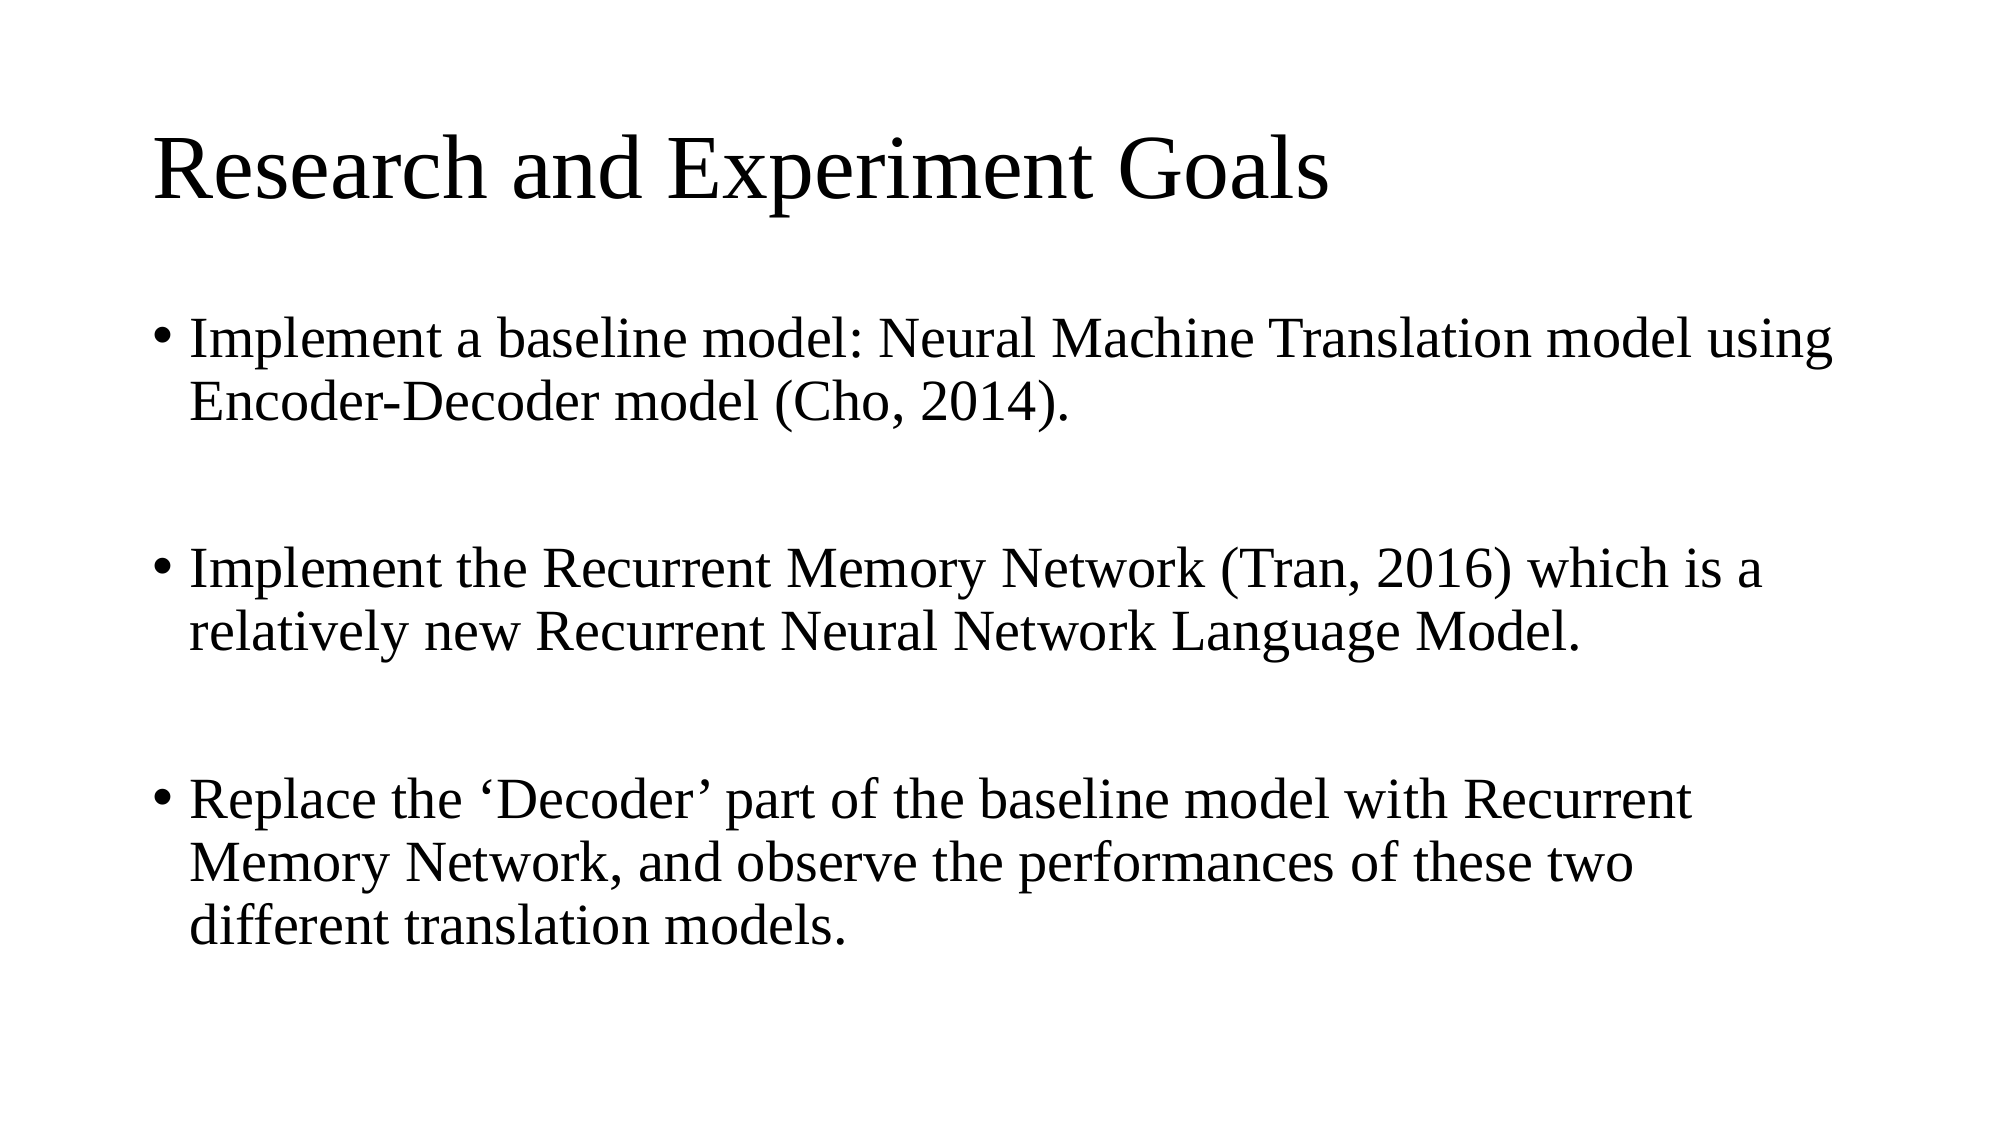

# Research and Experiment Goals
Implement a baseline model: Neural Machine Translation model using Encoder-Decoder model (Cho, 2014).

Implement the Recurrent Memory Network (Tran, 2016) which is a relatively new Recurrent Neural Network Language Model.

Replace the ‘Decoder’ part of the baseline model with Recurrent Memory Network, and observe the performances of these two different translation models.